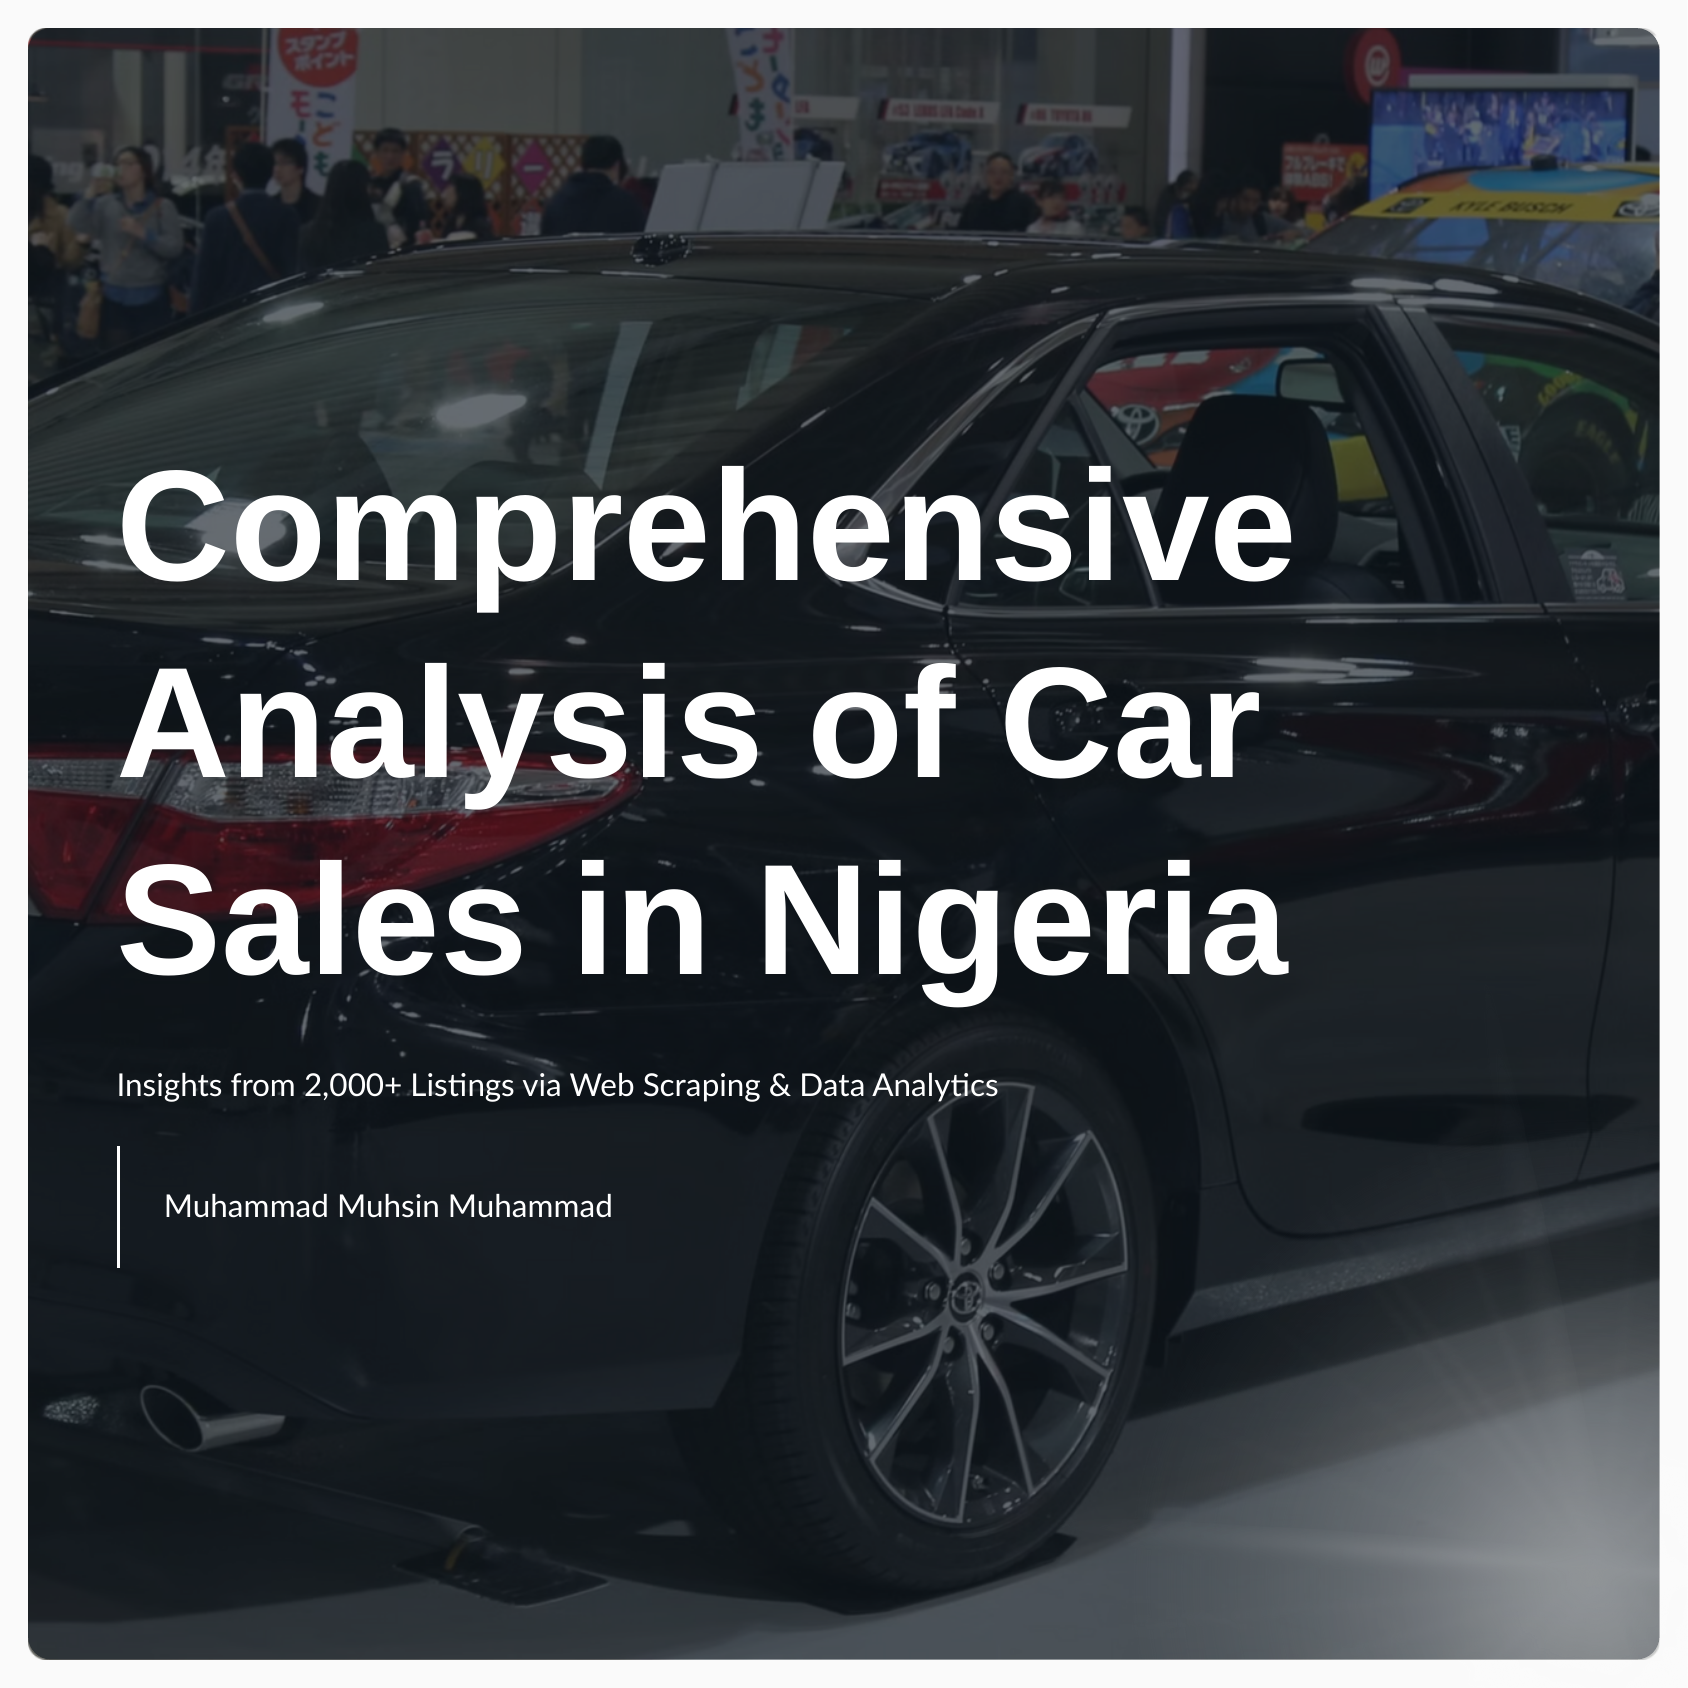

Comprehensive Analysis of Car Sales in Nigeria

Insights from 2,000+ Listings via Web Scraping & Data Analytics

Muhammad Muhsin Muhammad